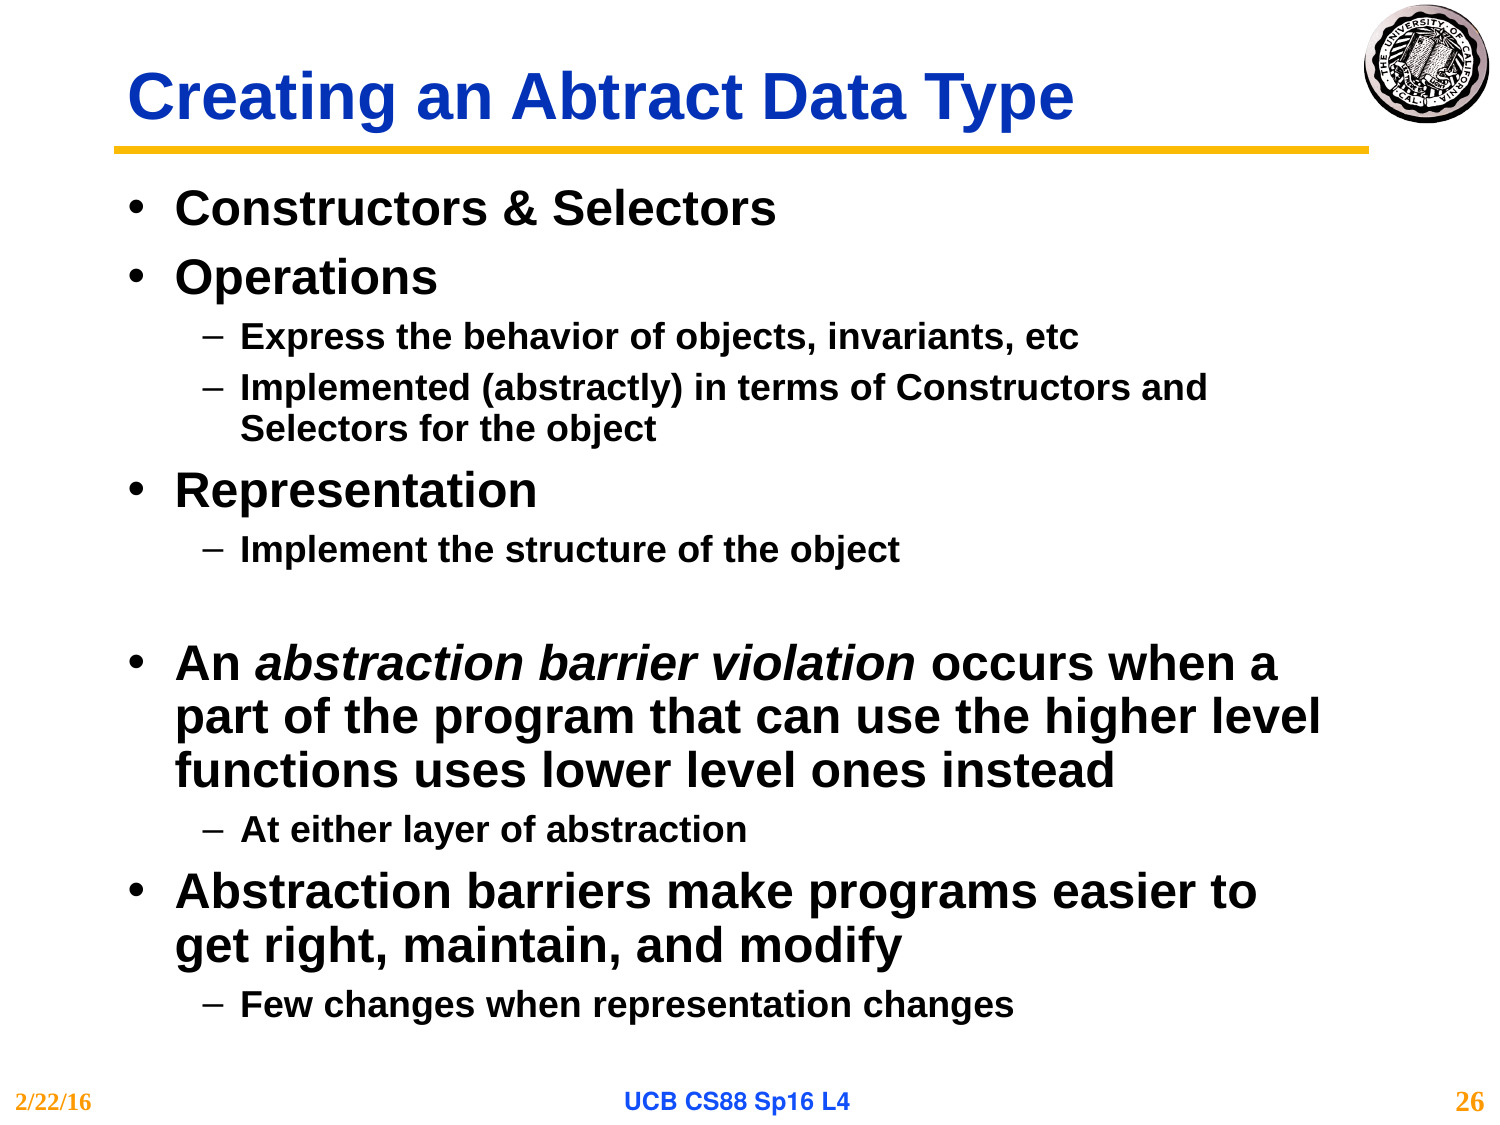

# Creating an Abtract Data Type
Constructors & Selectors
Operations
Express the behavior of objects, invariants, etc
Implemented (abstractly) in terms of Constructors and Selectors for the object
Representation
Implement the structure of the object

An abstraction barrier violation occurs when a part of the program that can use the higher level functions uses lower level ones instead
At either layer of abstraction
Abstraction barriers make programs easier to get right, maintain, and modify
Few changes when representation changes
2/22/16
UCB CS88 Sp16 L4
26